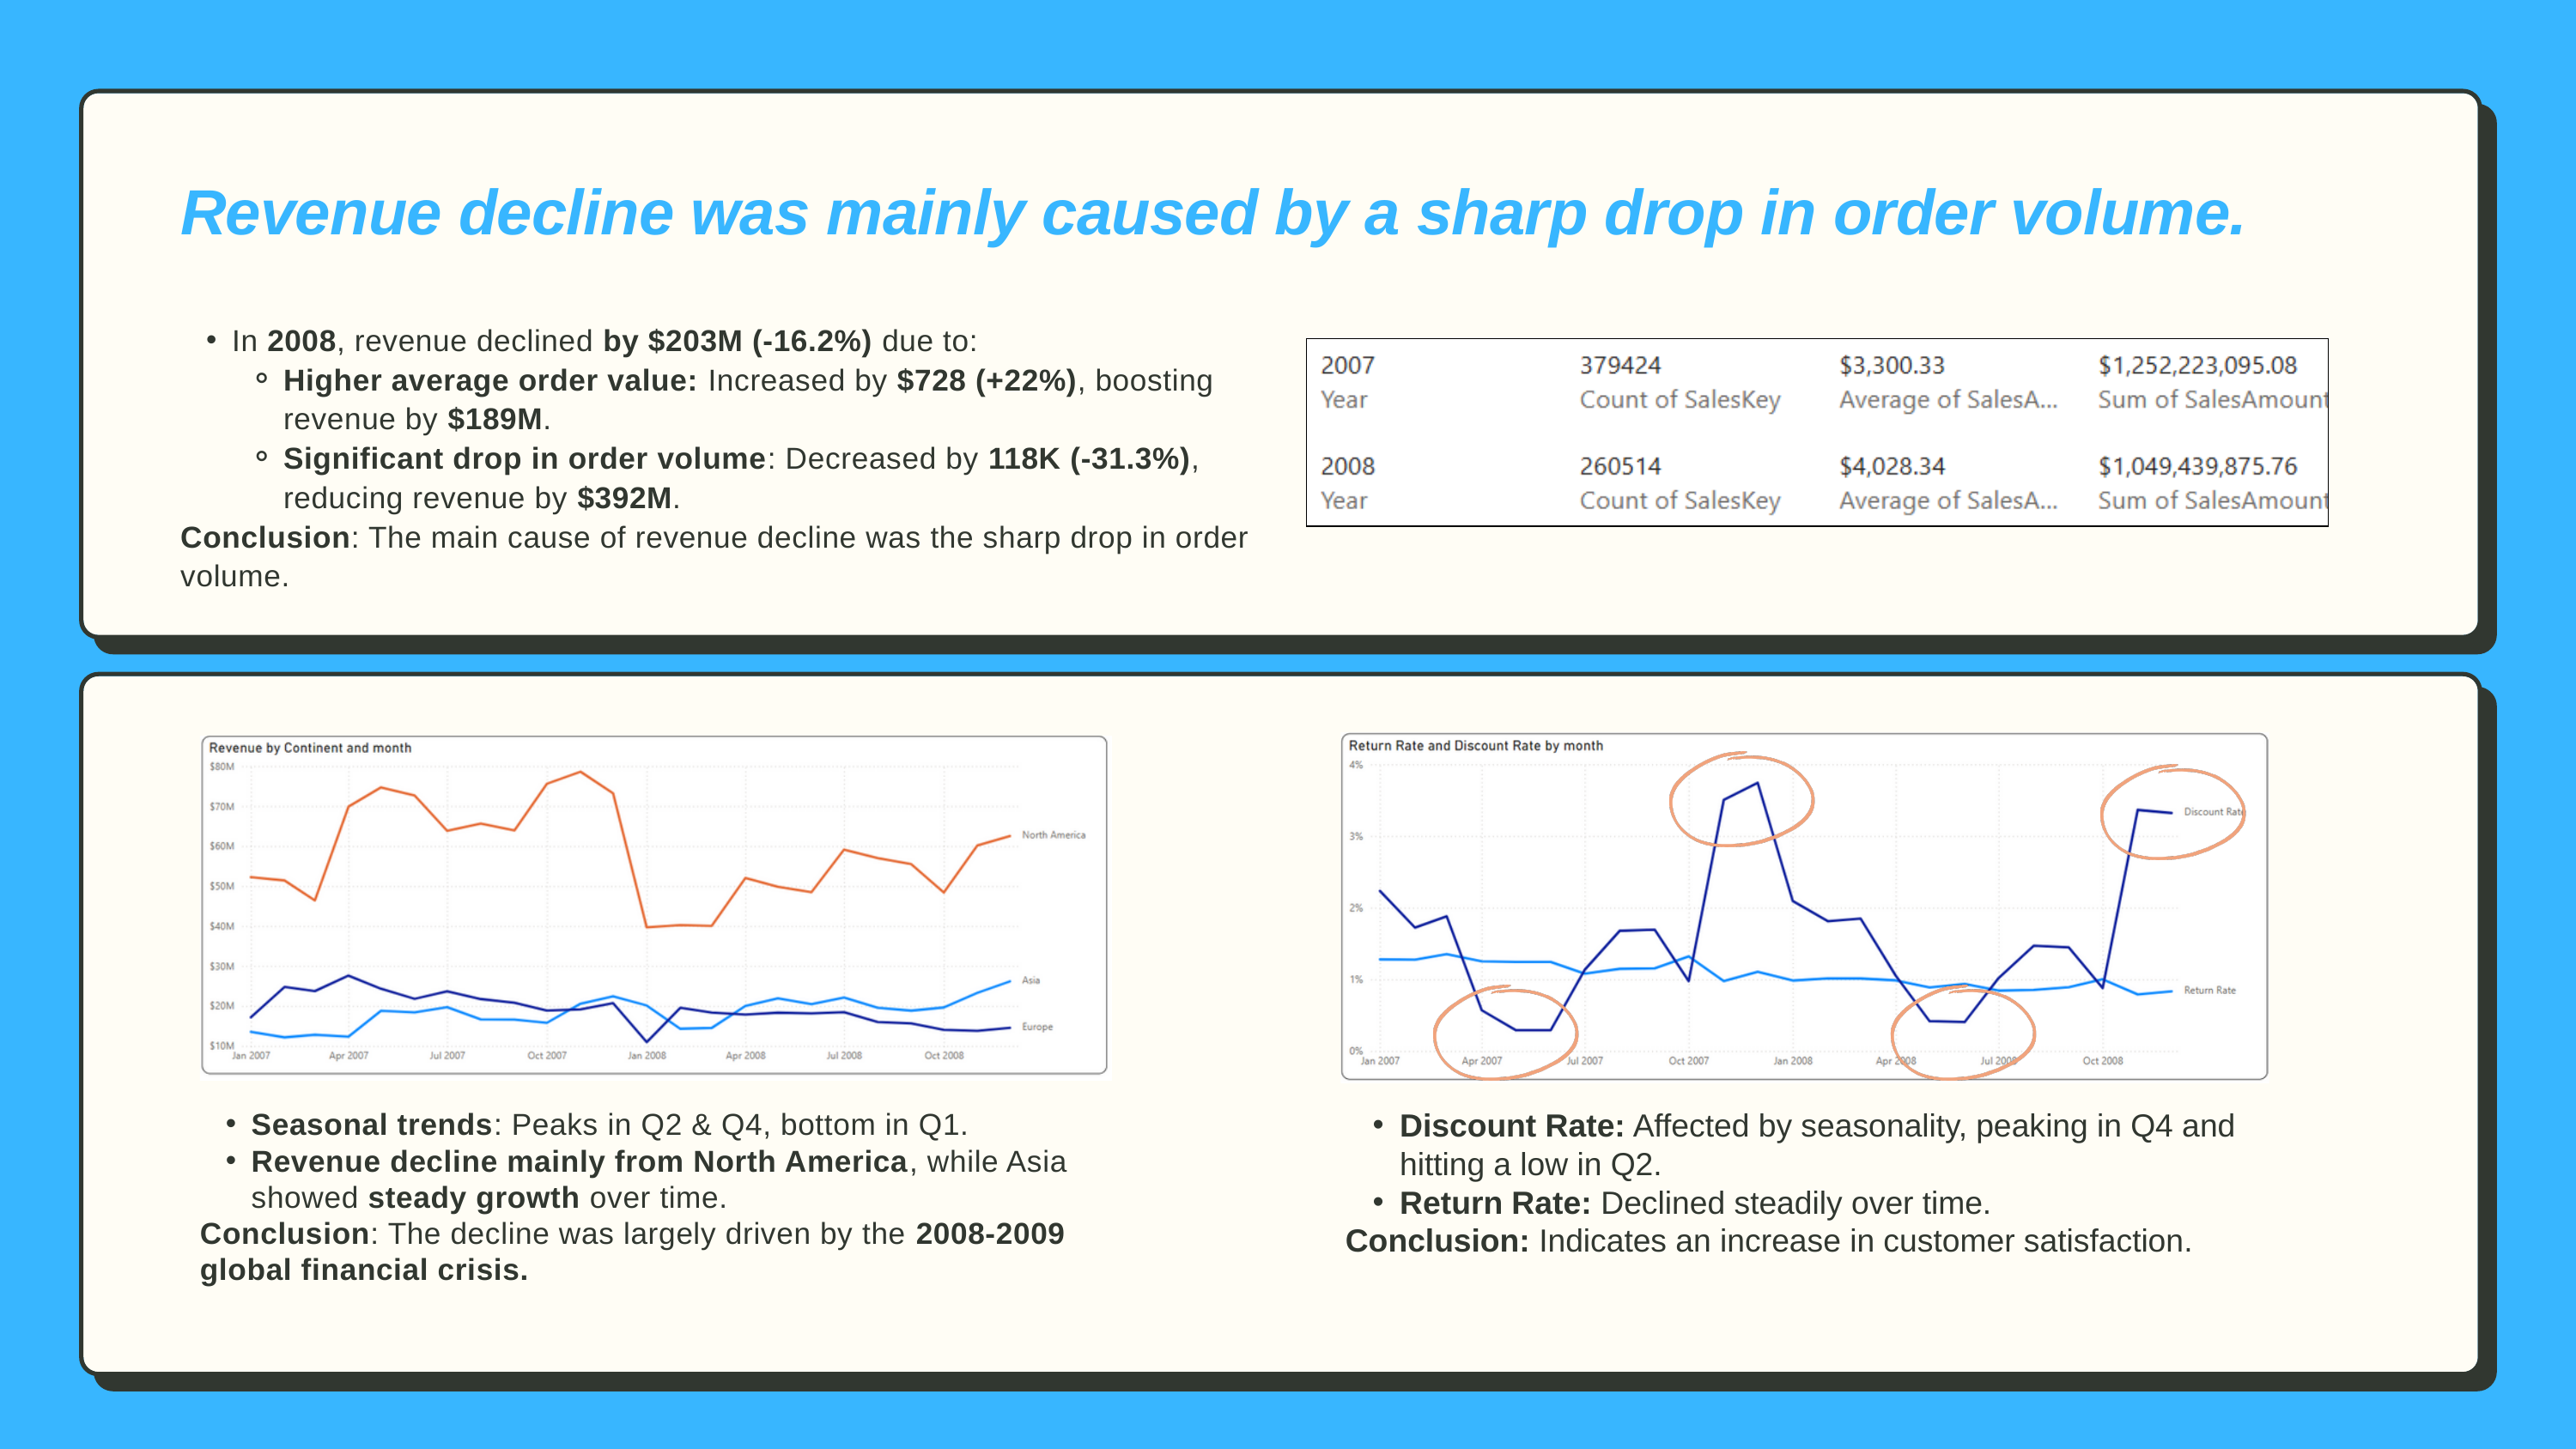

Revenue decline was mainly caused by a sharp drop in order volume.

In 2008, revenue declined by $203M (-16.2%) due to:
Higher average order value: Increased by $728 (+22%), boosting revenue by $189M.
Significant drop in order volume: Decreased by 118K (-31.3%), reducing revenue by $392M.
Conclusion: The main cause of revenue decline was the sharp drop in order volume.

Seasonal trends: Peaks in Q2 & Q4, bottom in Q1.
Revenue decline mainly from North America, while Asia showed steady growth over time.
Conclusion: The decline was largely driven by the 2008-2009 global financial crisis.

Discount Rate: Affected by seasonality, peaking in Q4 and hitting a low in Q2.
Return Rate: Declined steadily over time.
Conclusion: Indicates an increase in customer satisfaction.